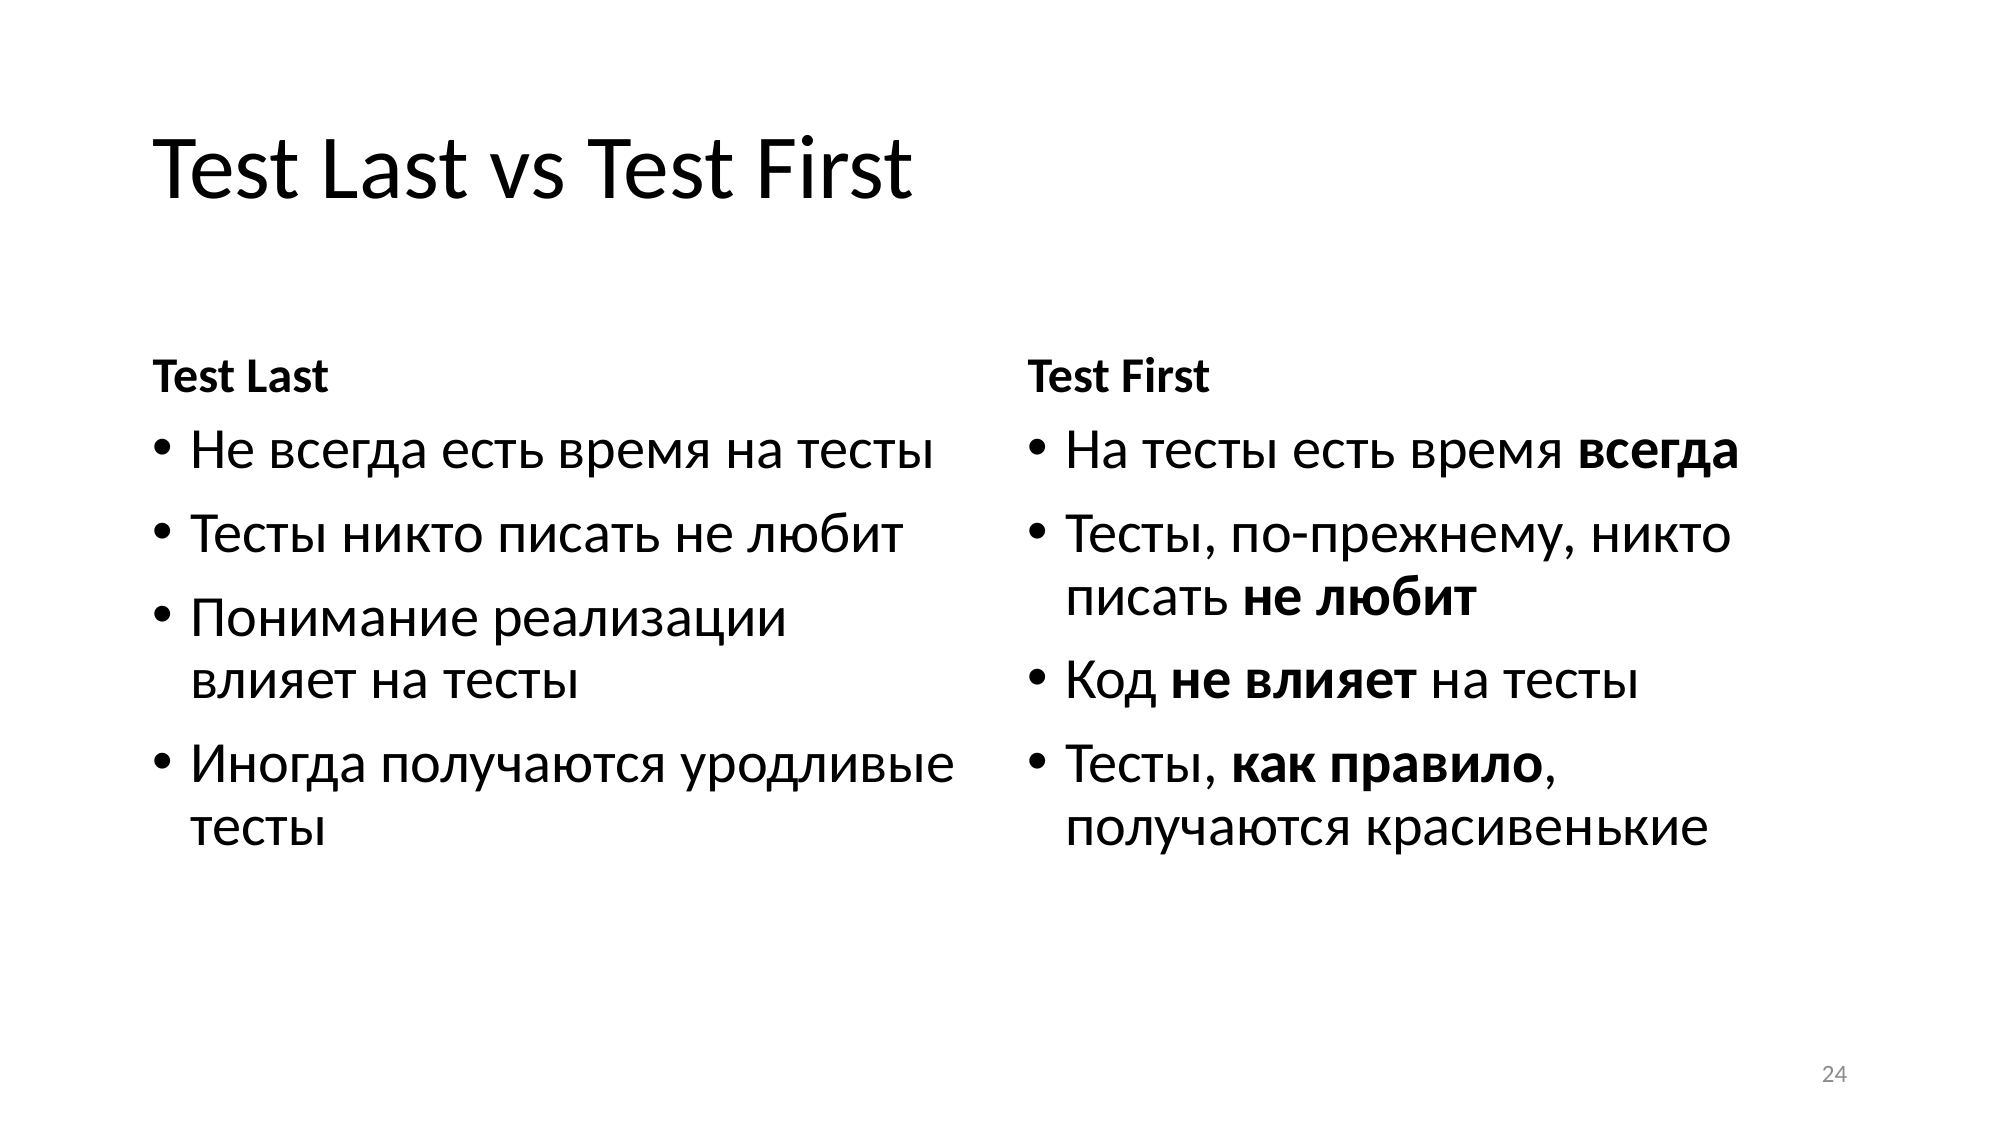

# Test Last vs Test First
Test Last
Test First
Не всегда есть время на тесты
Тесты никто писать не любит
Понимание реализации влияет на тесты
Иногда получаются уродливые тесты

На тесты есть время всегда
Тесты, по-прежнему, никто писать не любит
Код не влияет на тесты
Тесты, как правило, получаются красивенькие
24